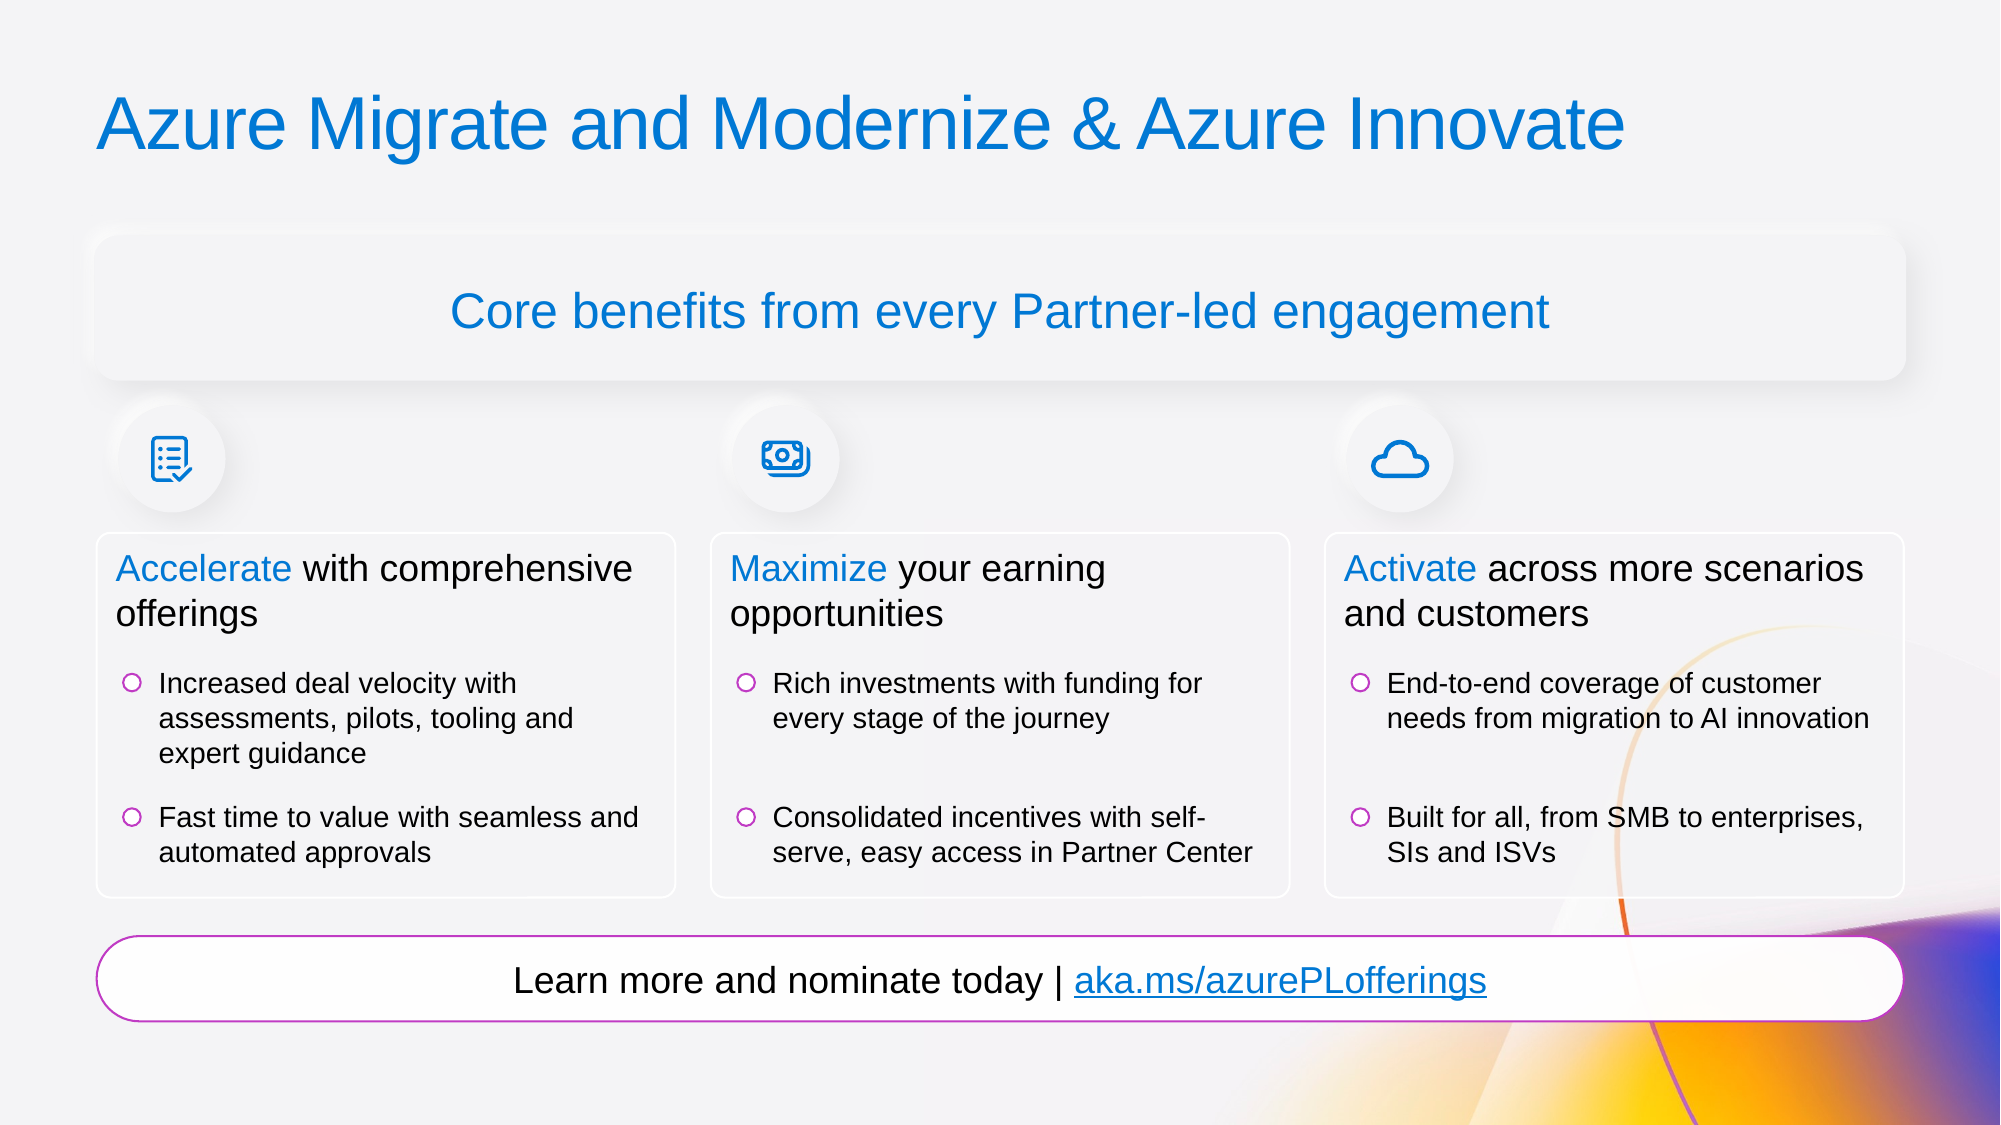

# Azure Migrate and Modernize & Azure Innovate

Core benefits from every Partner-led engagement

Accelerate with comprehensive offerings
Maximize your earning opportunities
Activate across more scenarios and customers
Increased deal velocity with assessments, pilots, tooling and expert guidance
Rich investments with funding for every stage of the journey
End-to-end coverage of customer needs from migration to AI innovation

Fast time to value with seamless and automated approvals
Consolidated incentives with self-serve, easy access in Partner Center
Built for all, from SMB to enterprises, 
SIs and ISVs

Learn more and nominate today | aka.ms/azurePLofferings